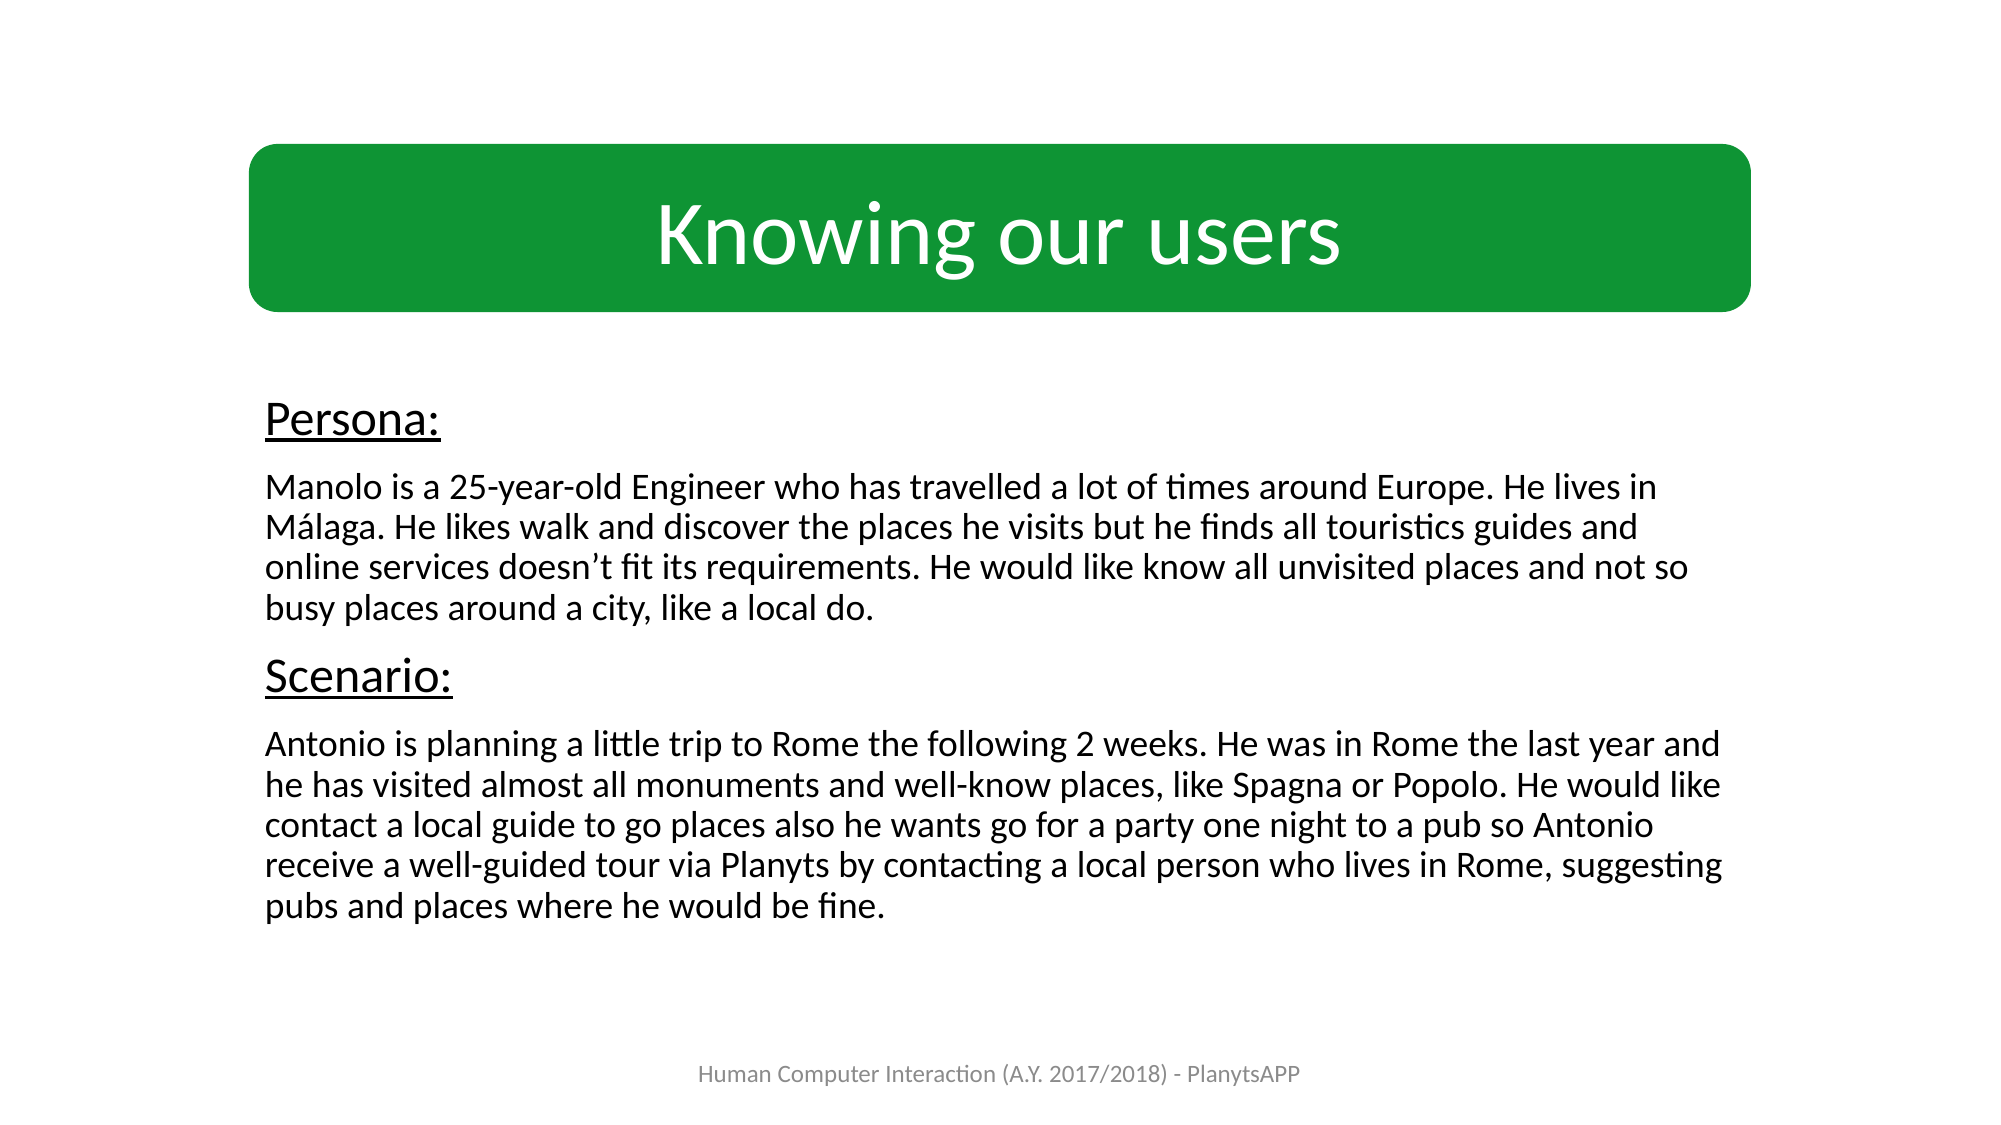

Knowing our users
Persona:
Manolo is a 25-year-old Engineer who has travelled a lot of times around Europe. He lives in Málaga. He likes walk and discover the places he visits but he finds all touristics guides and online services doesn’t fit its requirements. He would like know all unvisited places and not so busy places around a city, like a local do.
Scenario:
Antonio is planning a little trip to Rome the following 2 weeks. He was in Rome the last year and he has visited almost all monuments and well-know places, like Spagna or Popolo. He would like contact a local guide to go places also he wants go for a party one night to a pub so Antonio receive a well-guided tour via Planyts by contacting a local person who lives in Rome, suggesting pubs and places where he would be fine.

Human Computer Interaction (A.Y. 2017/2018) - PlanytsAPP